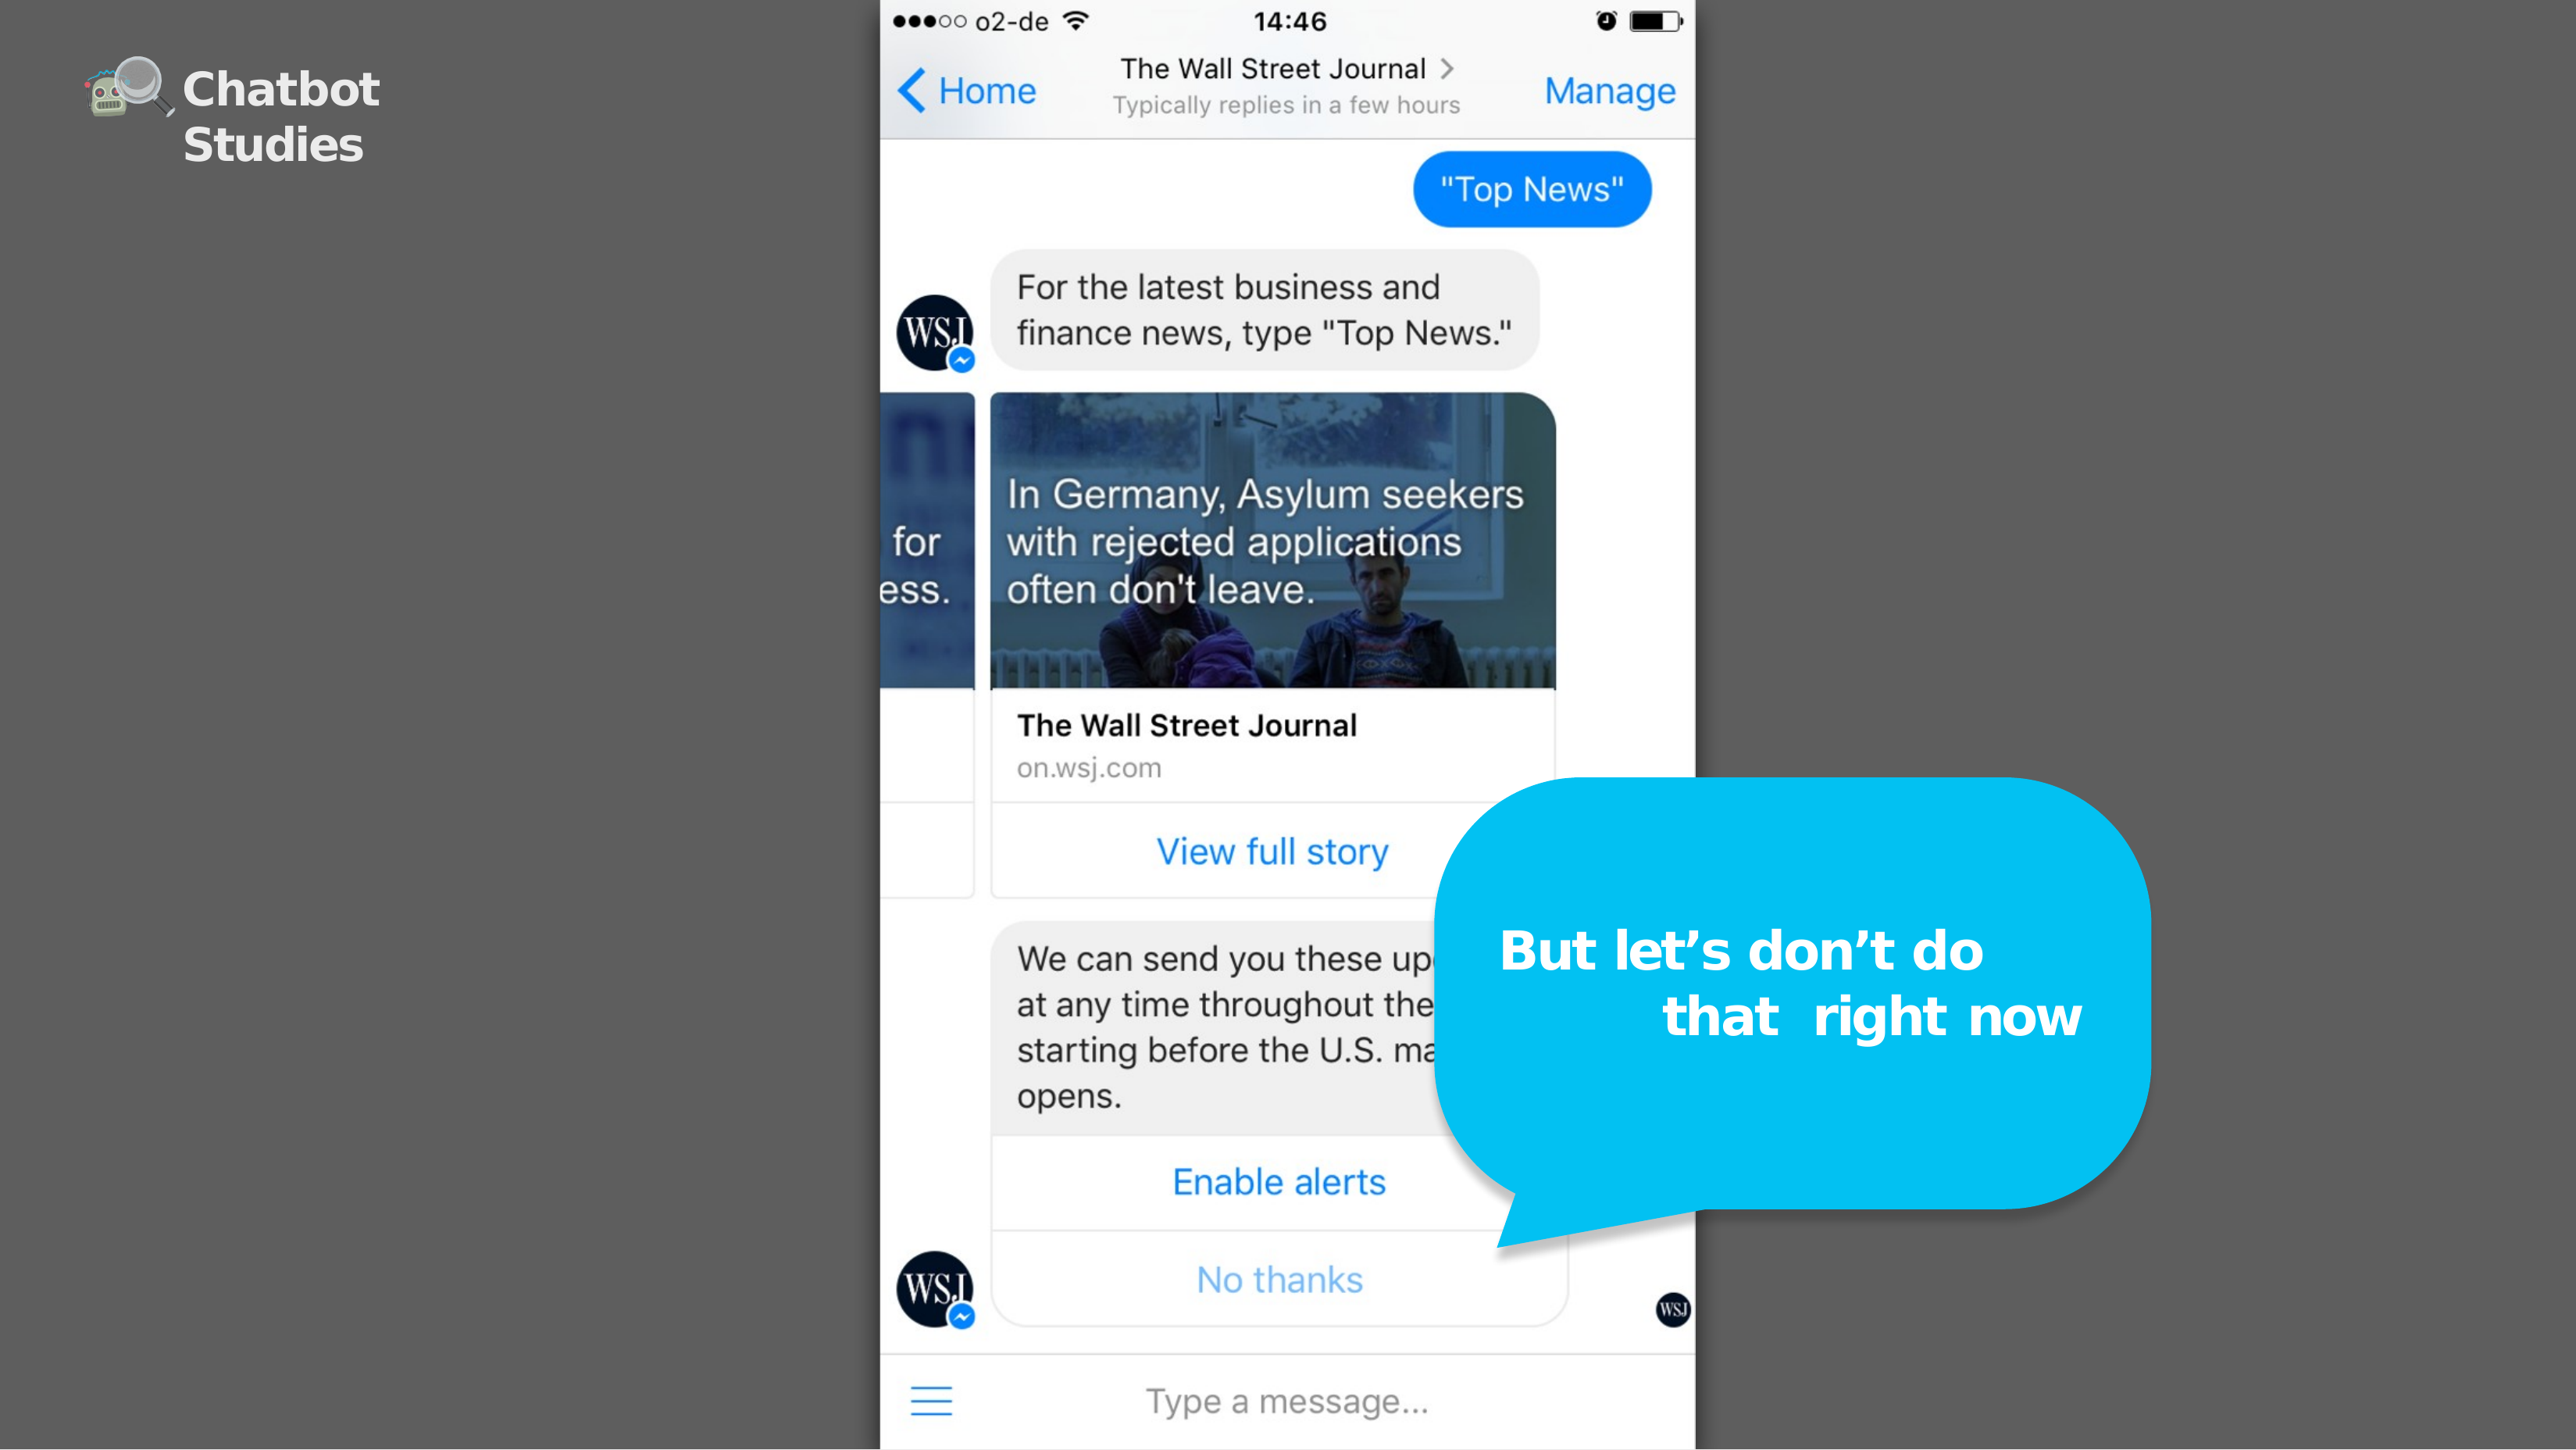

Chatbot Studies

But let’s don’t do that  right now